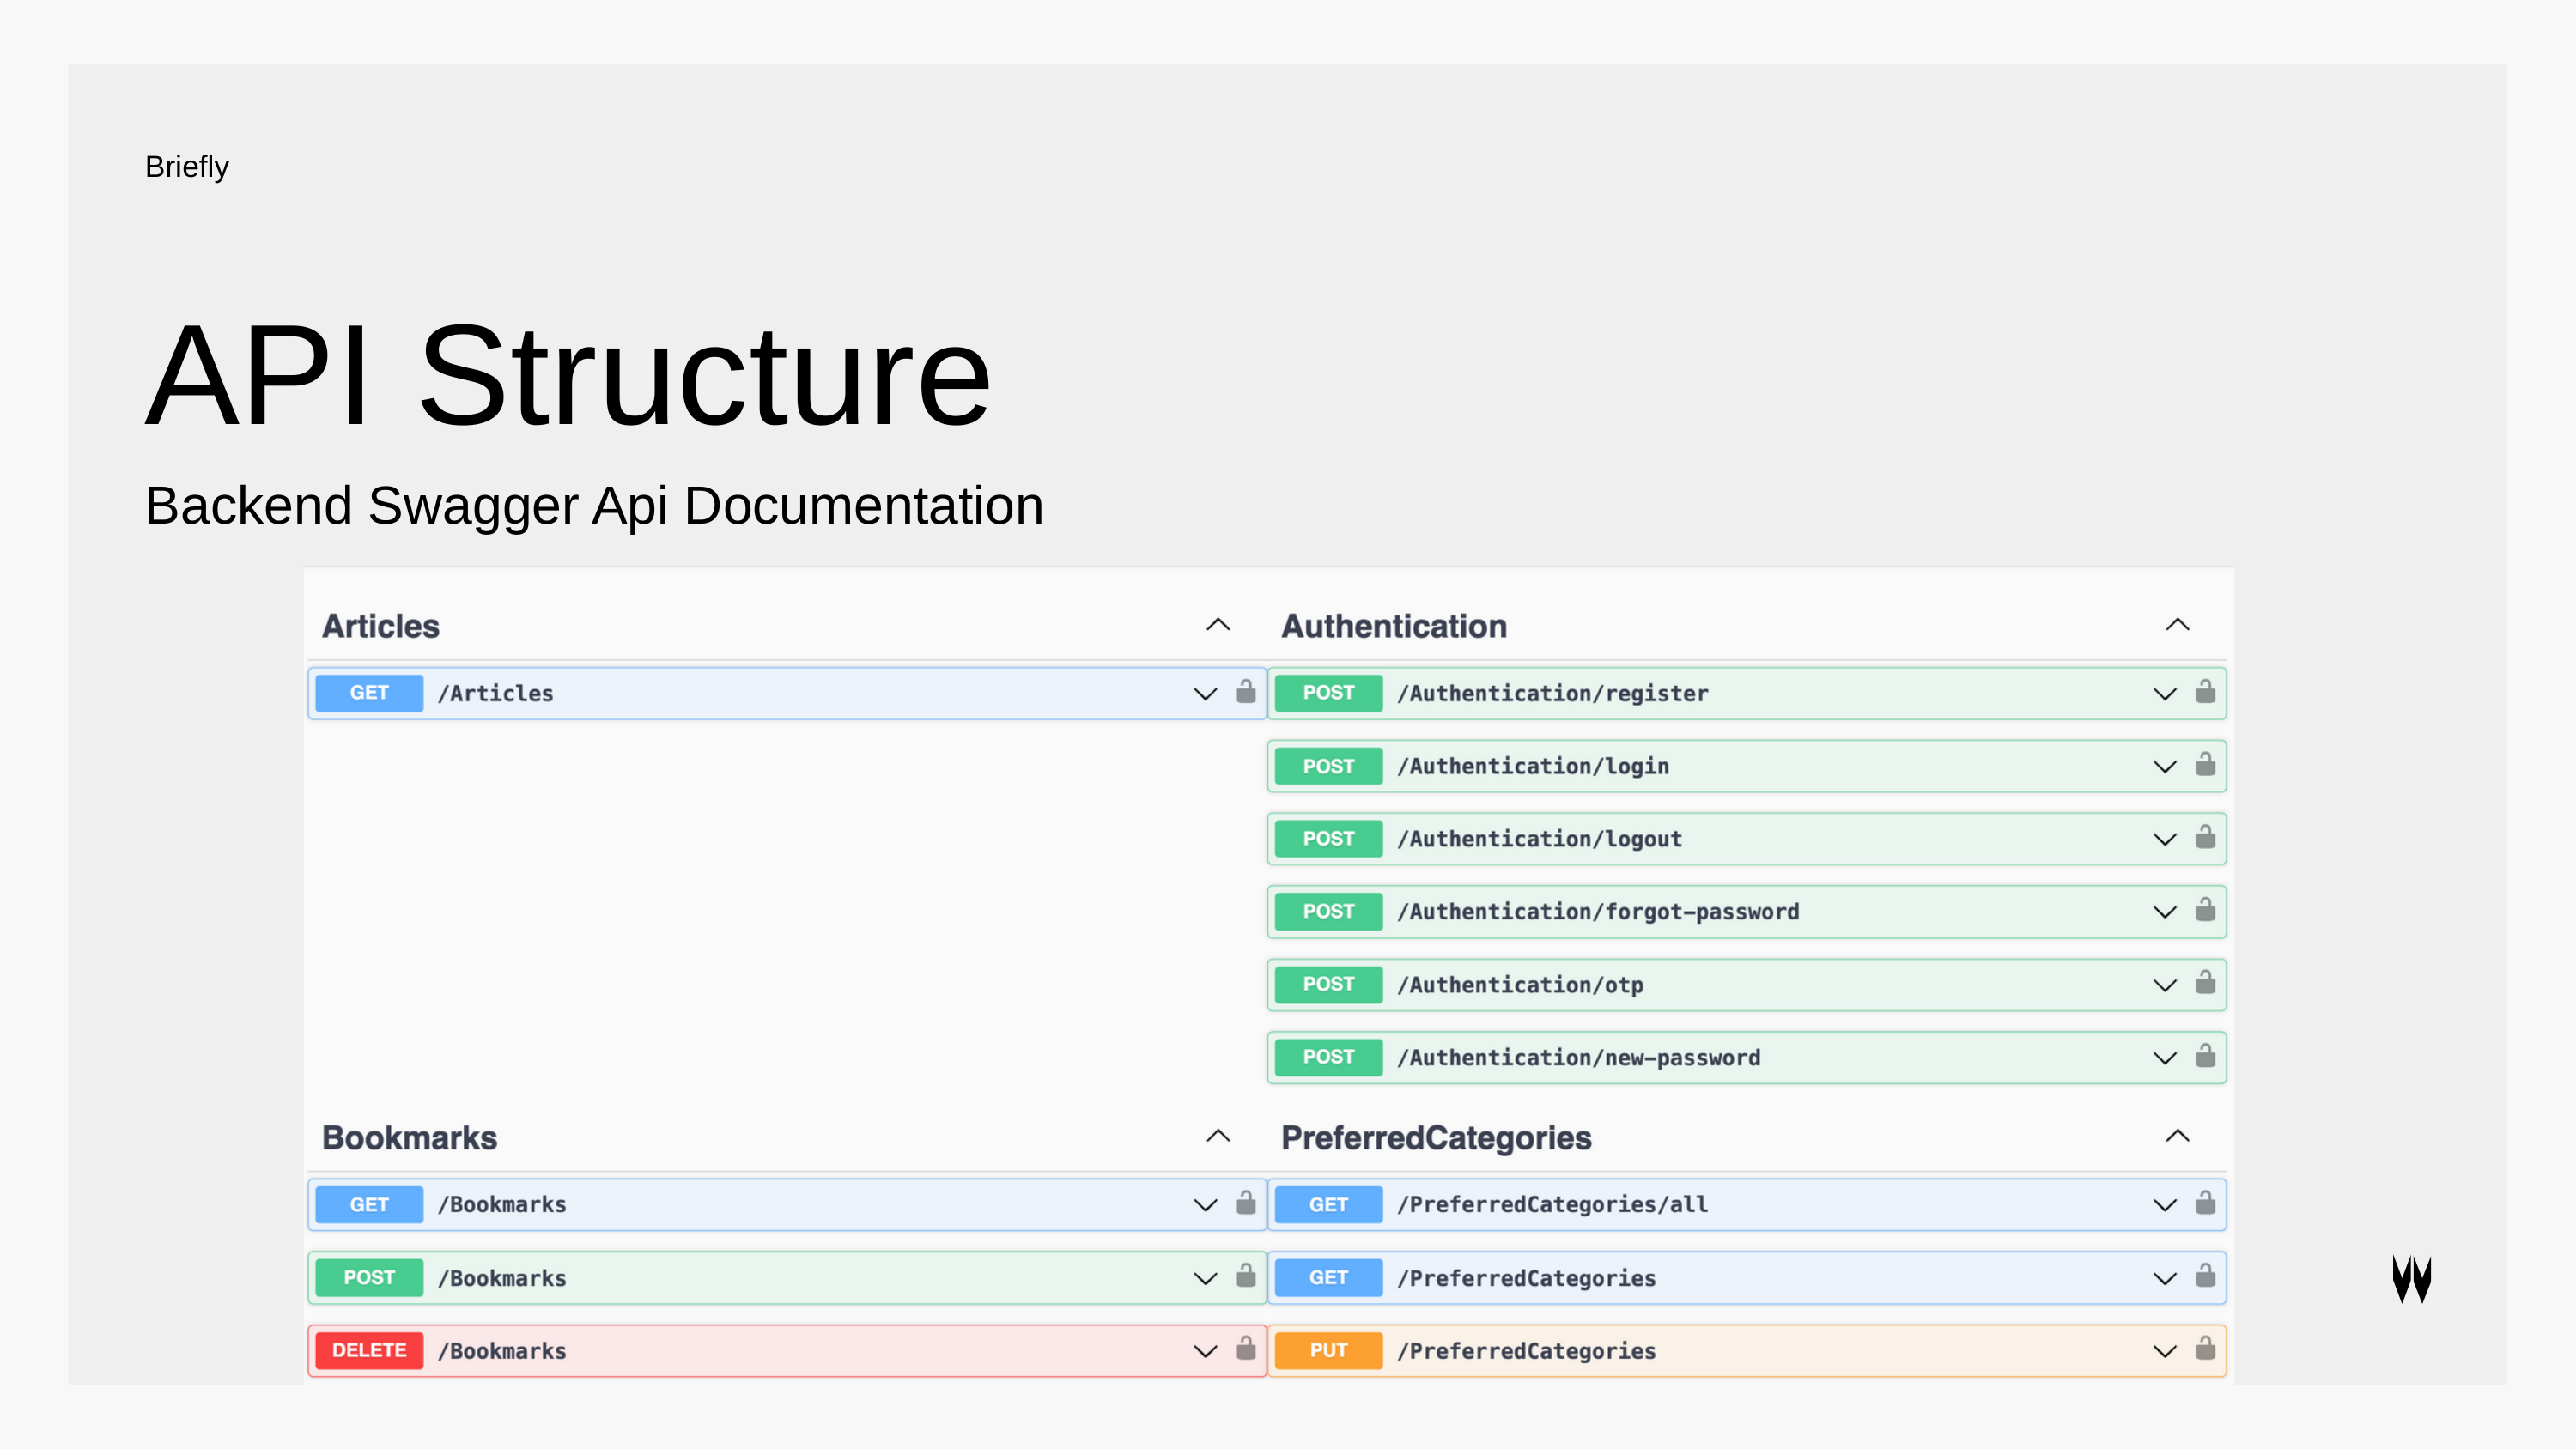

Briefly
API Structure
Backend Swagger Api Documentation